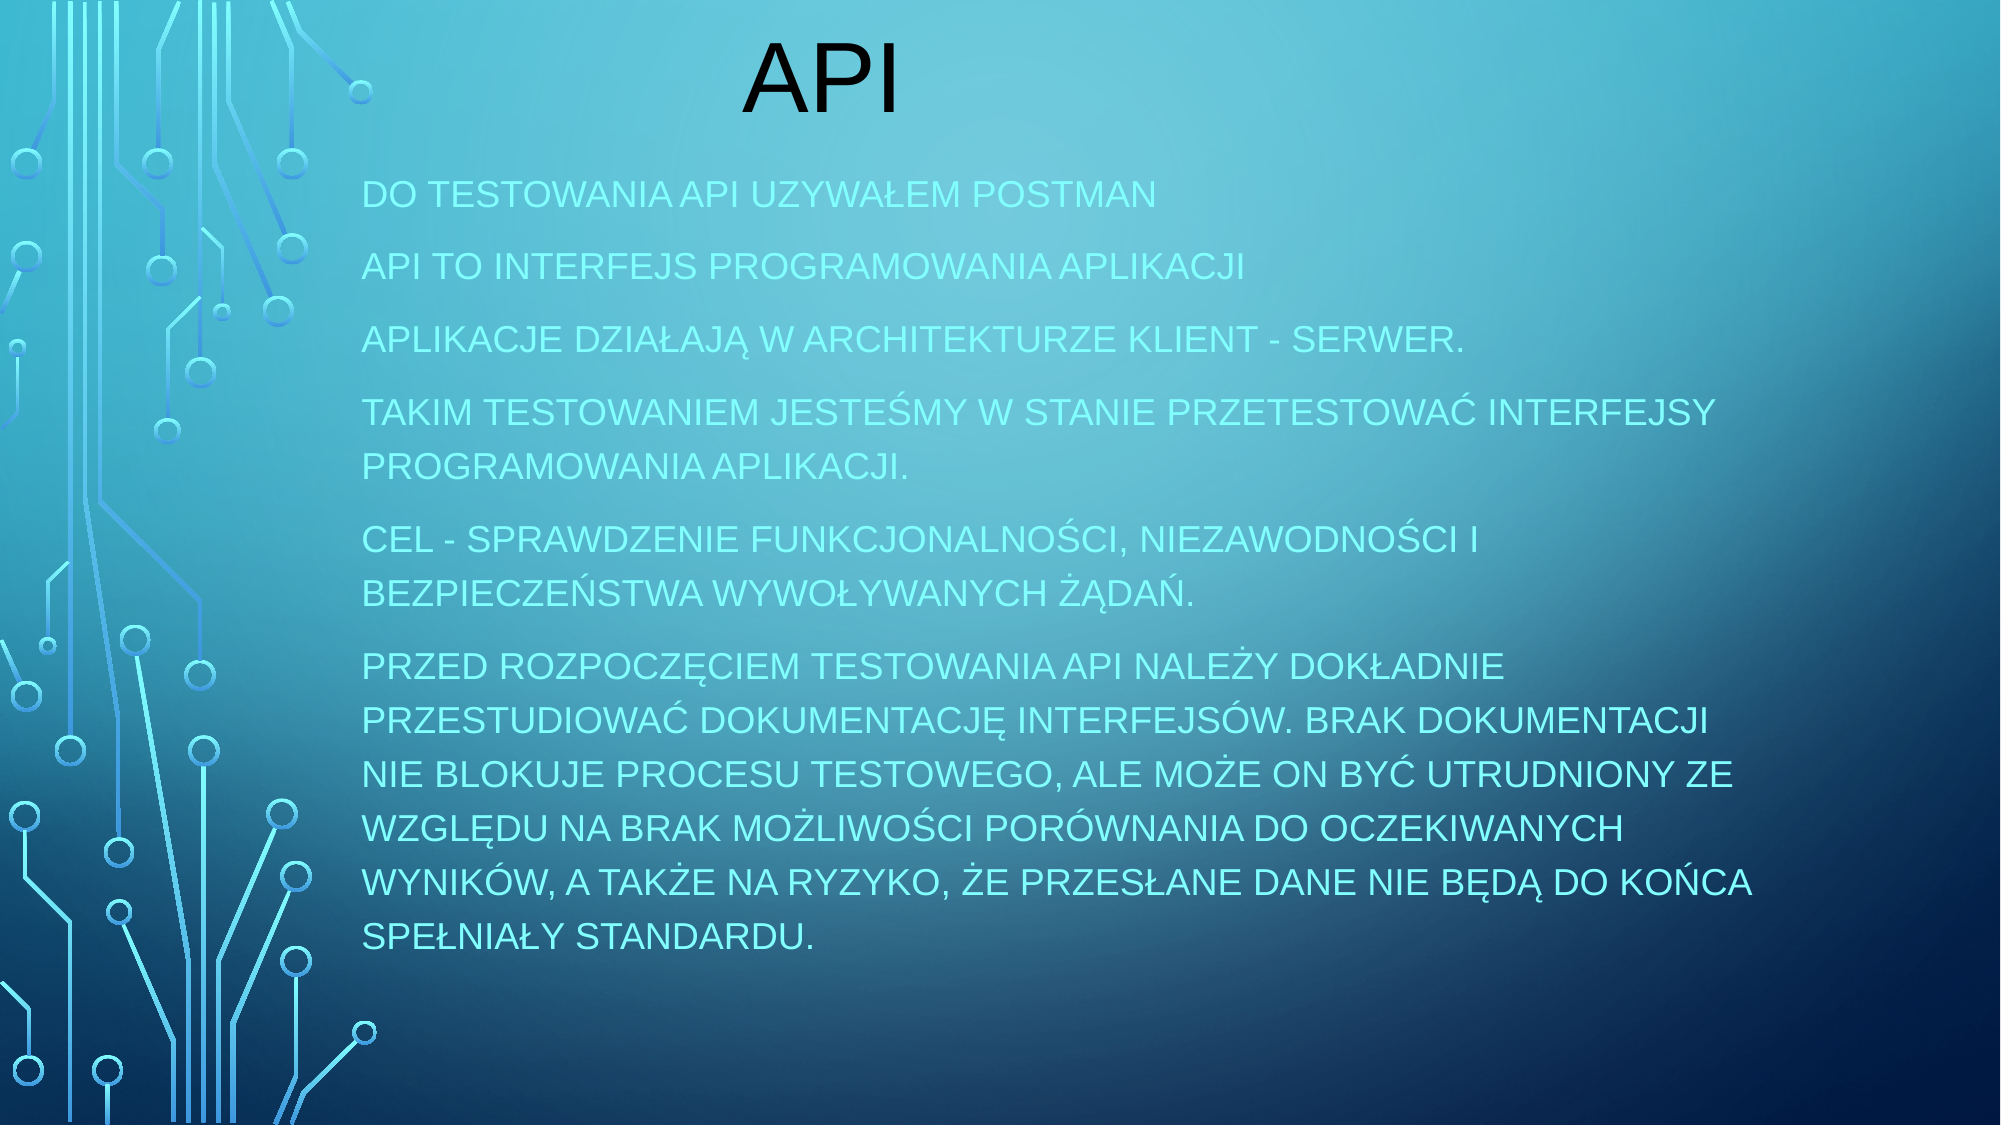

# Api
Do testowania API uzywałem Postman
API to Interfejs programowania aplikacji
Aplikacje działają w architekturze klient - serwer.
Takim testowaniem jesteśmy w stanie przetestować interfejsy programowania aplikacji.
Cel - sprawdzenie funkcjonalności, niezawodności i bezpieczeństwa wywoływanych żądań.
Przed rozpoczęciem testowania API należy dokładnie przestudiować dokumentację interfejsów. Brak dokumentacji nie blokuje procesu testowego, ale może on być utrudniony ze względu na brak możliwości porównania do oczekiwanych wyników, a także na ryzyko, że przesłane dane nie będą do końca spełniały standardu.